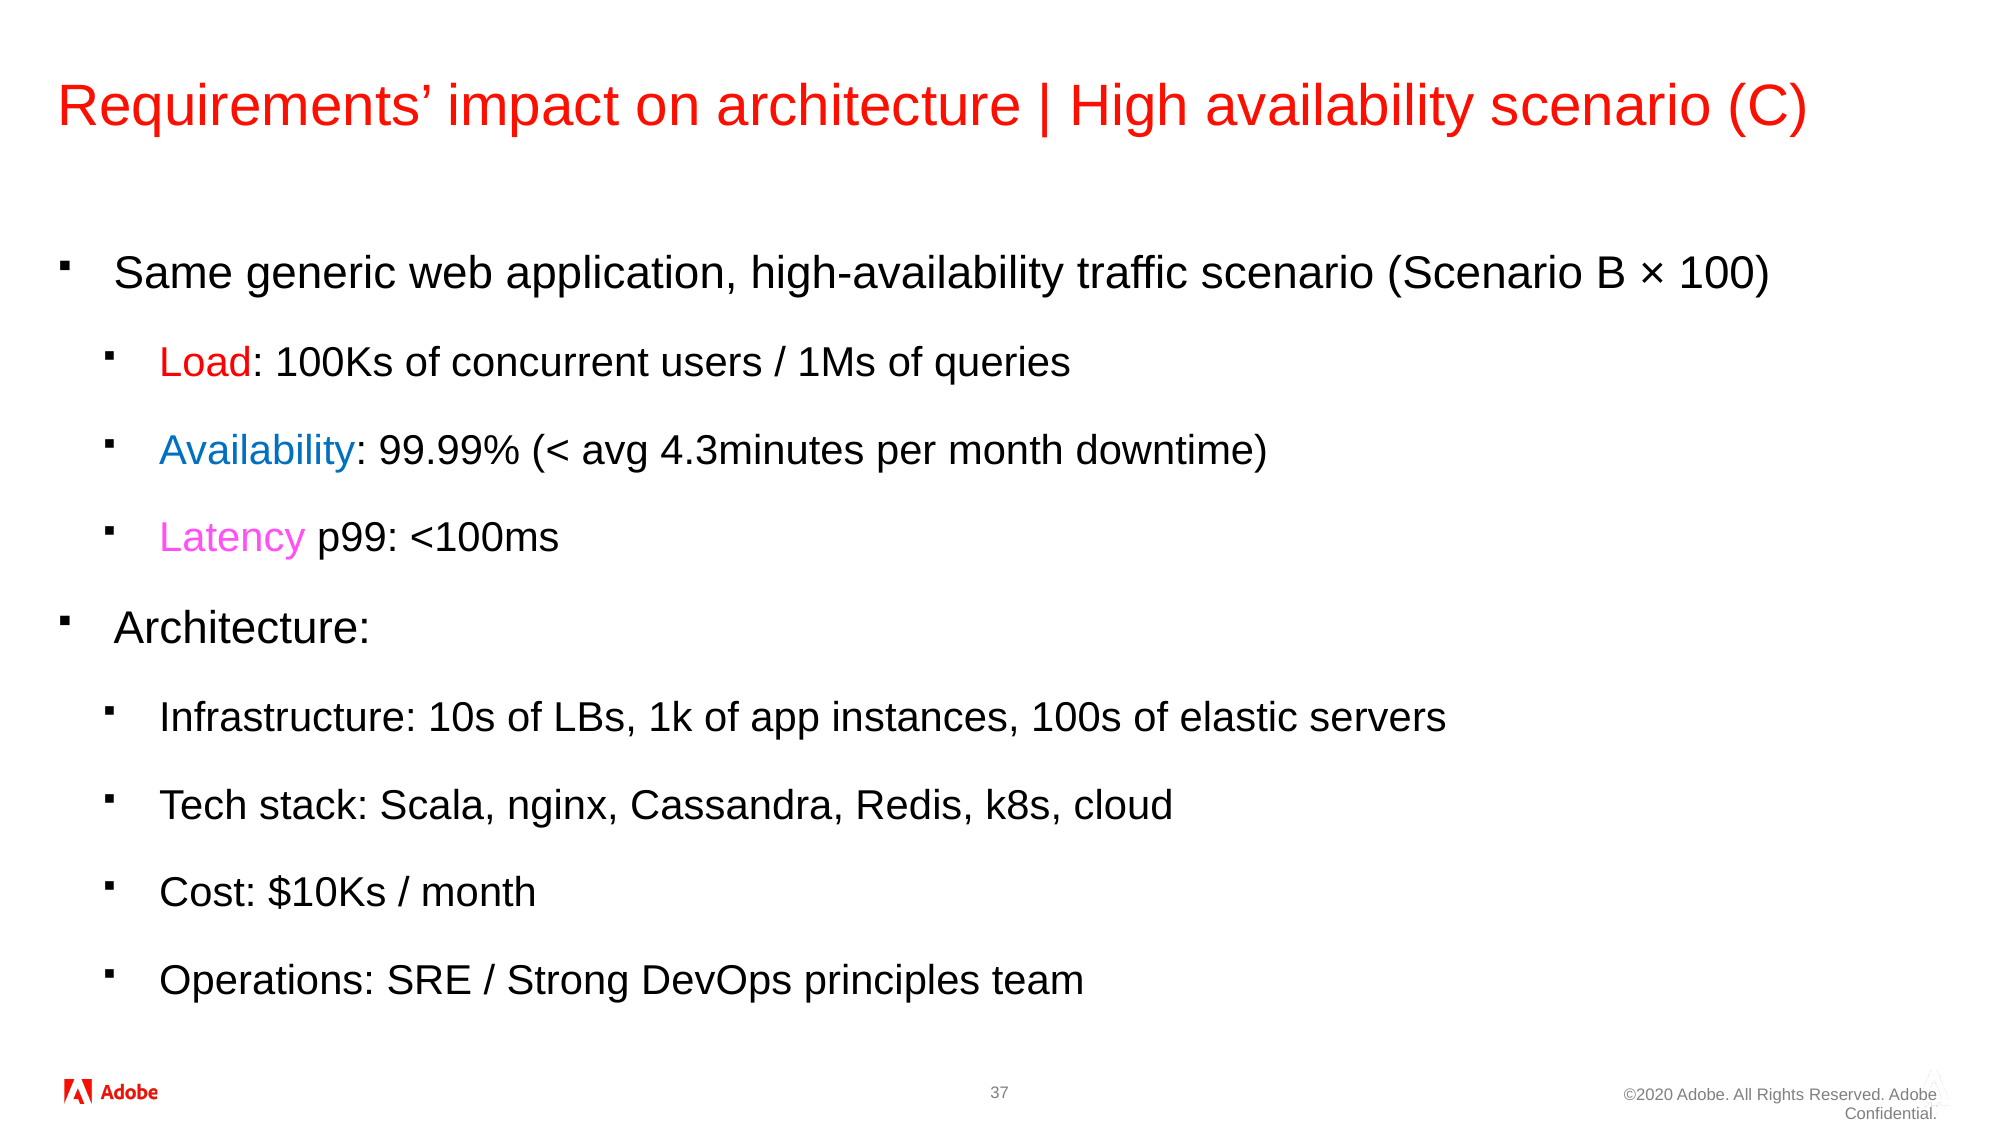

# Requirements’ impact on architecture | High availability scenario (C)
Same generic web application, high-availability traffic scenario (Scenario B × 100)
Load: 100Ks of concurrent users / 1Ms of queries
Availability: 99.99% (< avg 4.3minutes per month downtime)
Latency p99: <100ms
Architecture:
Infrastructure: 10s of LBs, 1k of app instances, 100s of elastic servers
Tech stack: Scala, nginx, Cassandra, Redis, k8s, cloud
Cost: $10Ks / month
Operations: SRE / Strong DevOps principles team
37